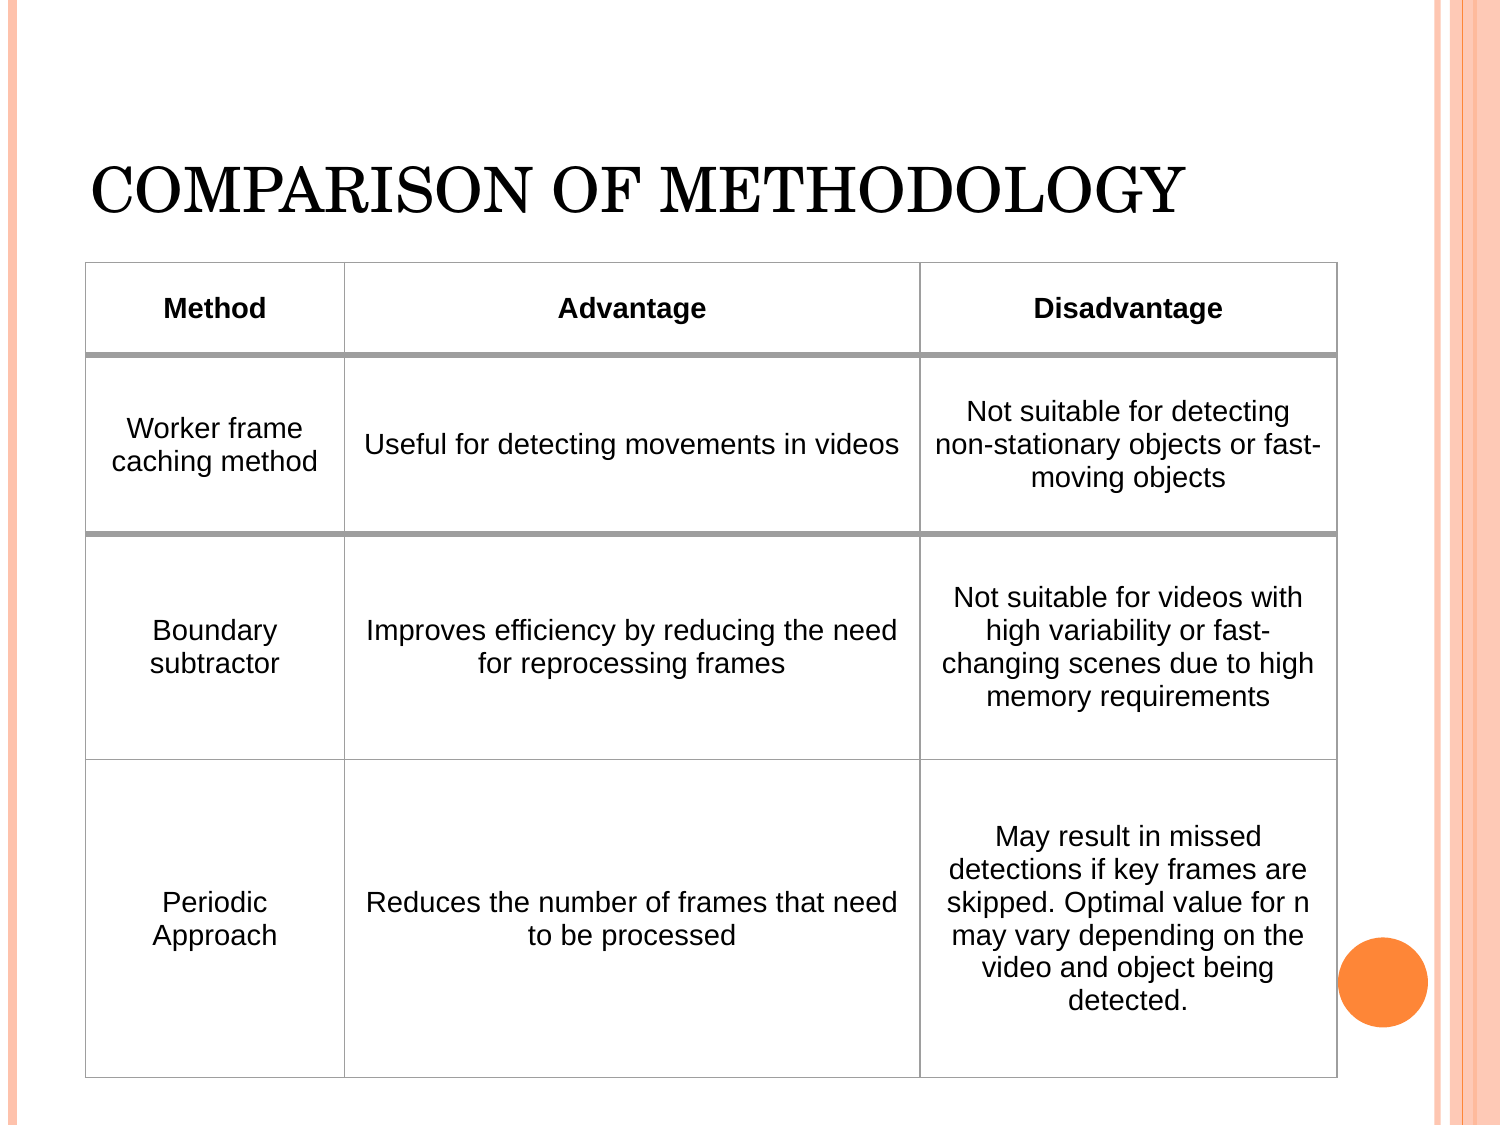

# Comparison of Methodology

| Method | Advantage | Disadvantage |
| --- | --- | --- |
| Worker frame caching method | Useful for detecting movements in videos | Not suitable for detecting non-stationary objects or fast-moving objects |
| Boundary subtractor | Improves efficiency by reducing the need for reprocessing frames | Not suitable for videos with high variability or fast-changing scenes due to high memory requirements |
| Periodic Approach | Reduces the number of frames that need to be processed | May result in missed detections if key frames are skipped. Optimal value for n may vary depending on the video and object being detected. |